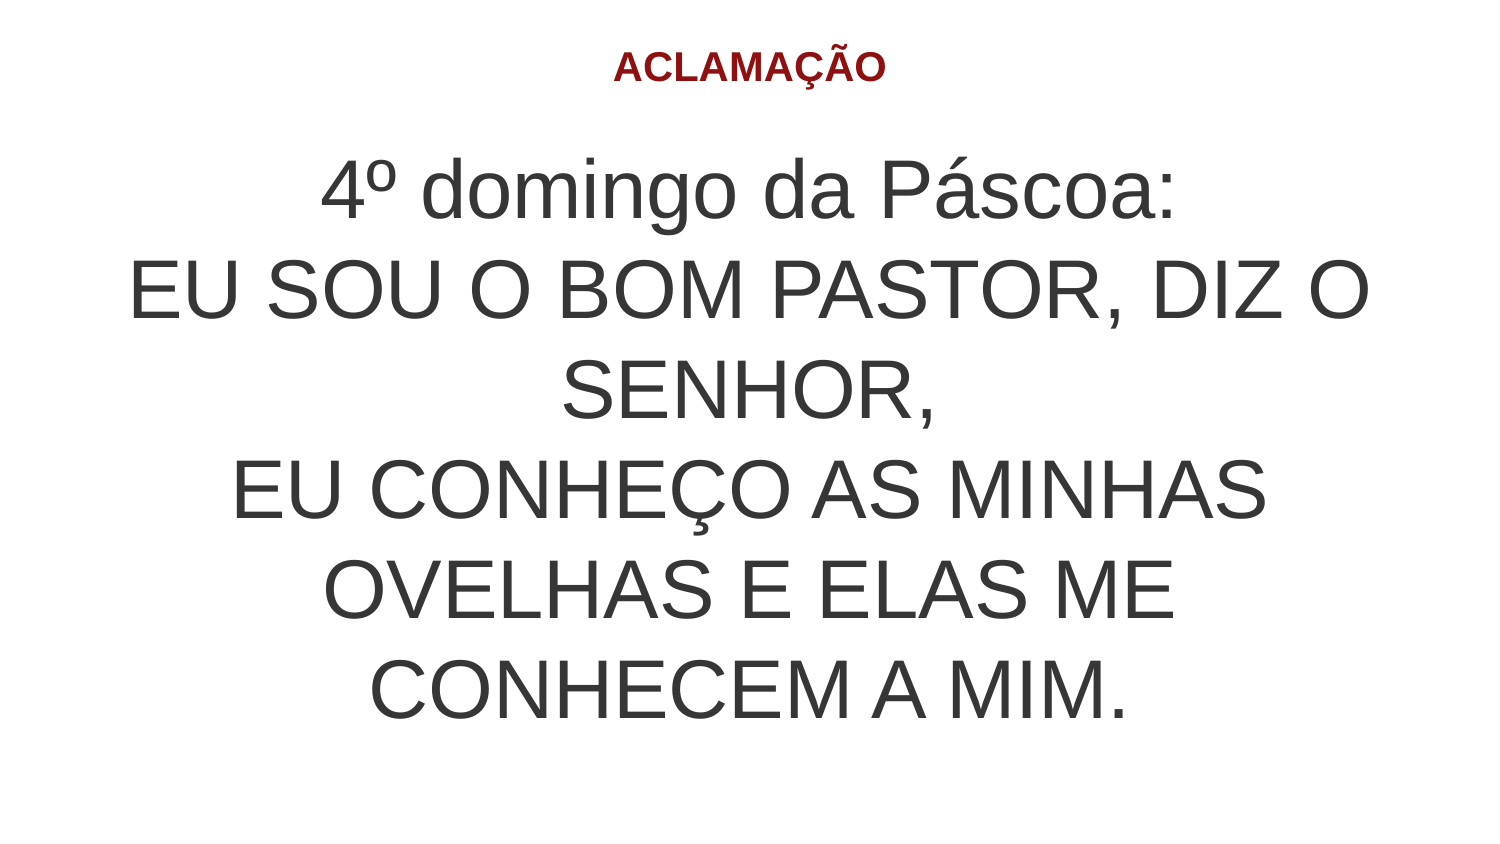

ACLAMAÇÃO
4º domingo da Páscoa:
EU SOU O BOM PASTOR, DIZ O SENHOR,
EU CONHEÇO AS MINHAS OVELHAS E ELAS ME
CONHECEM A MIM.